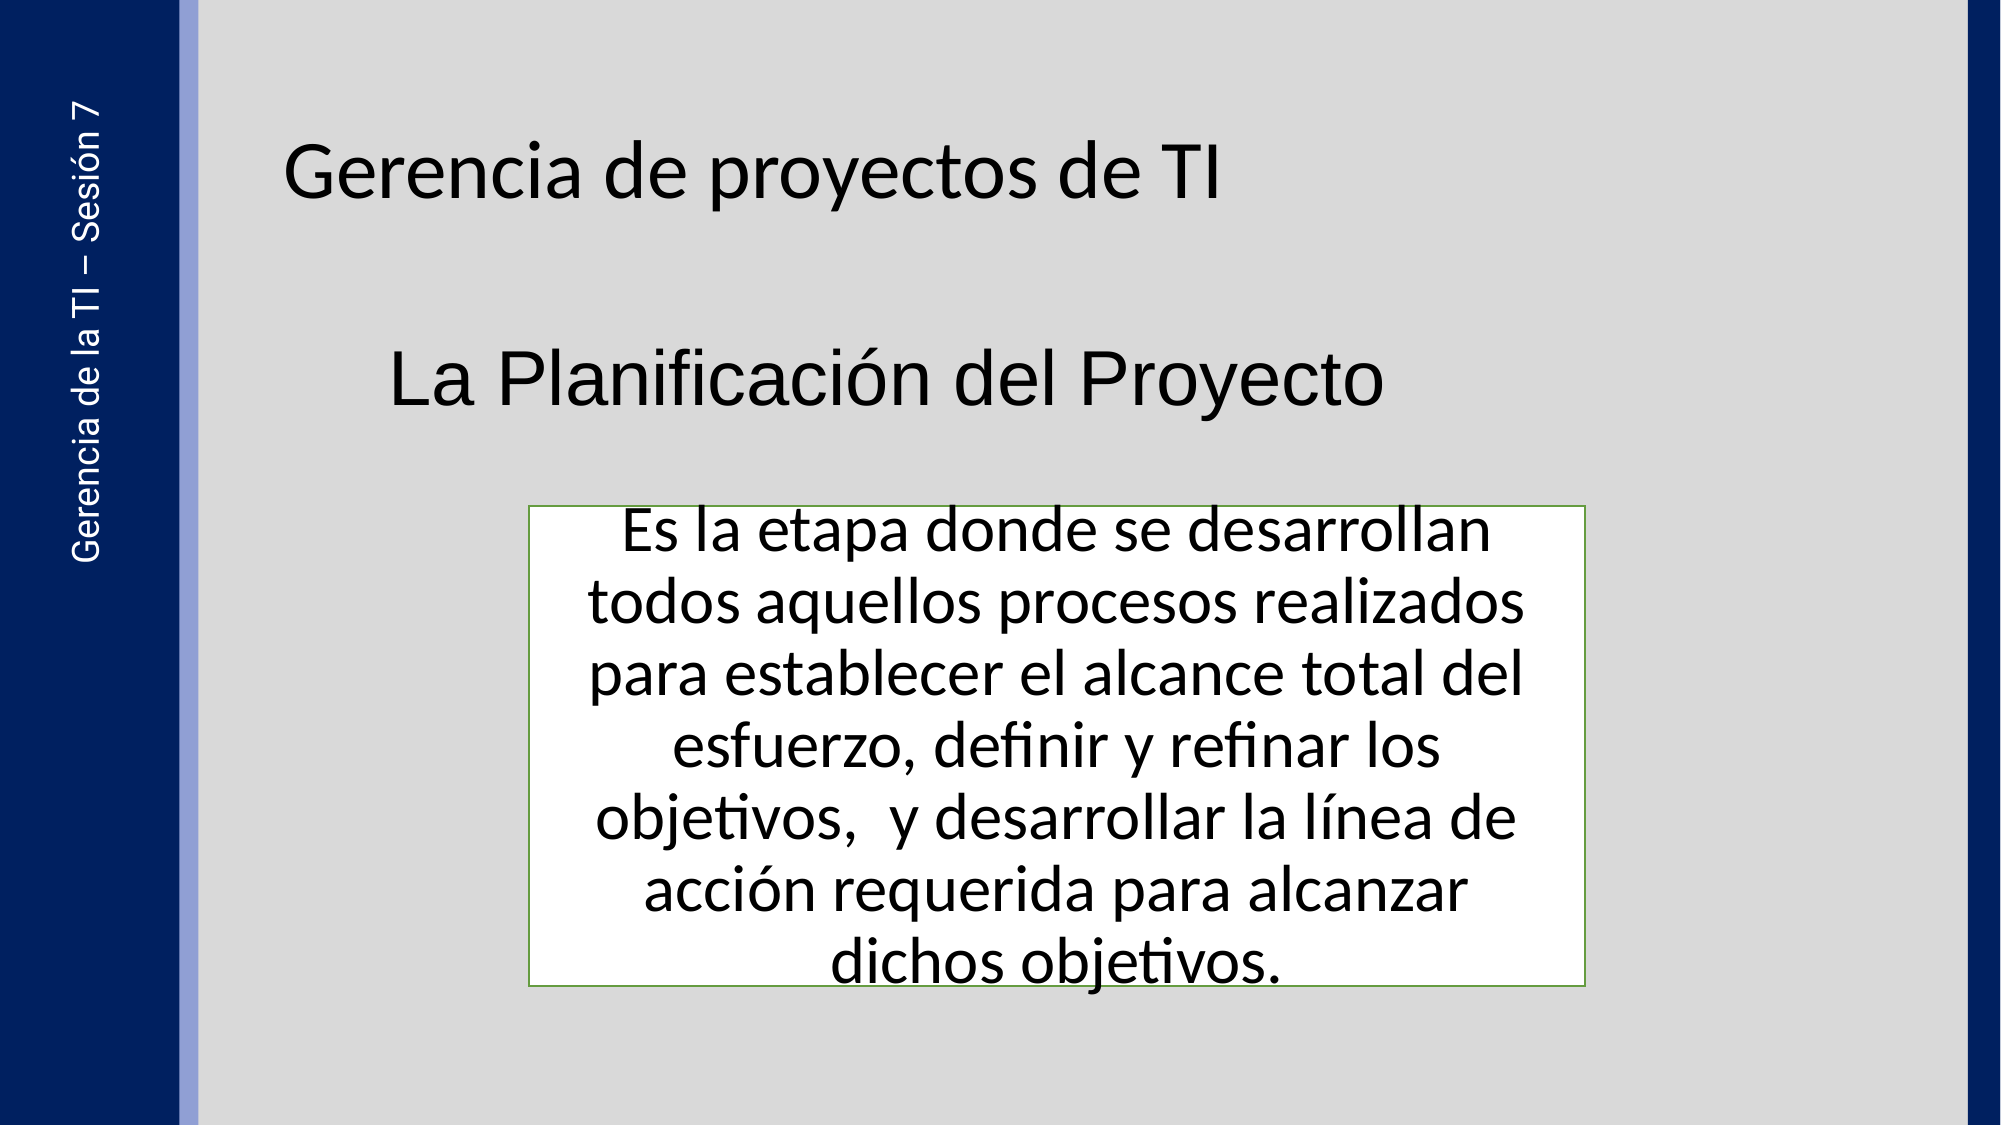

Gerencia de proyectos de TI
La Planificación del Proyecto

Es la etapa donde se desarrollan todos aquellos procesos realizados para establecer el alcance total del esfuerzo, definir y refinar los objetivos,  y desarrollar la línea de acción requerida para alcanzar dichos objetivos.
Gerencia de la TI – Sesión 7